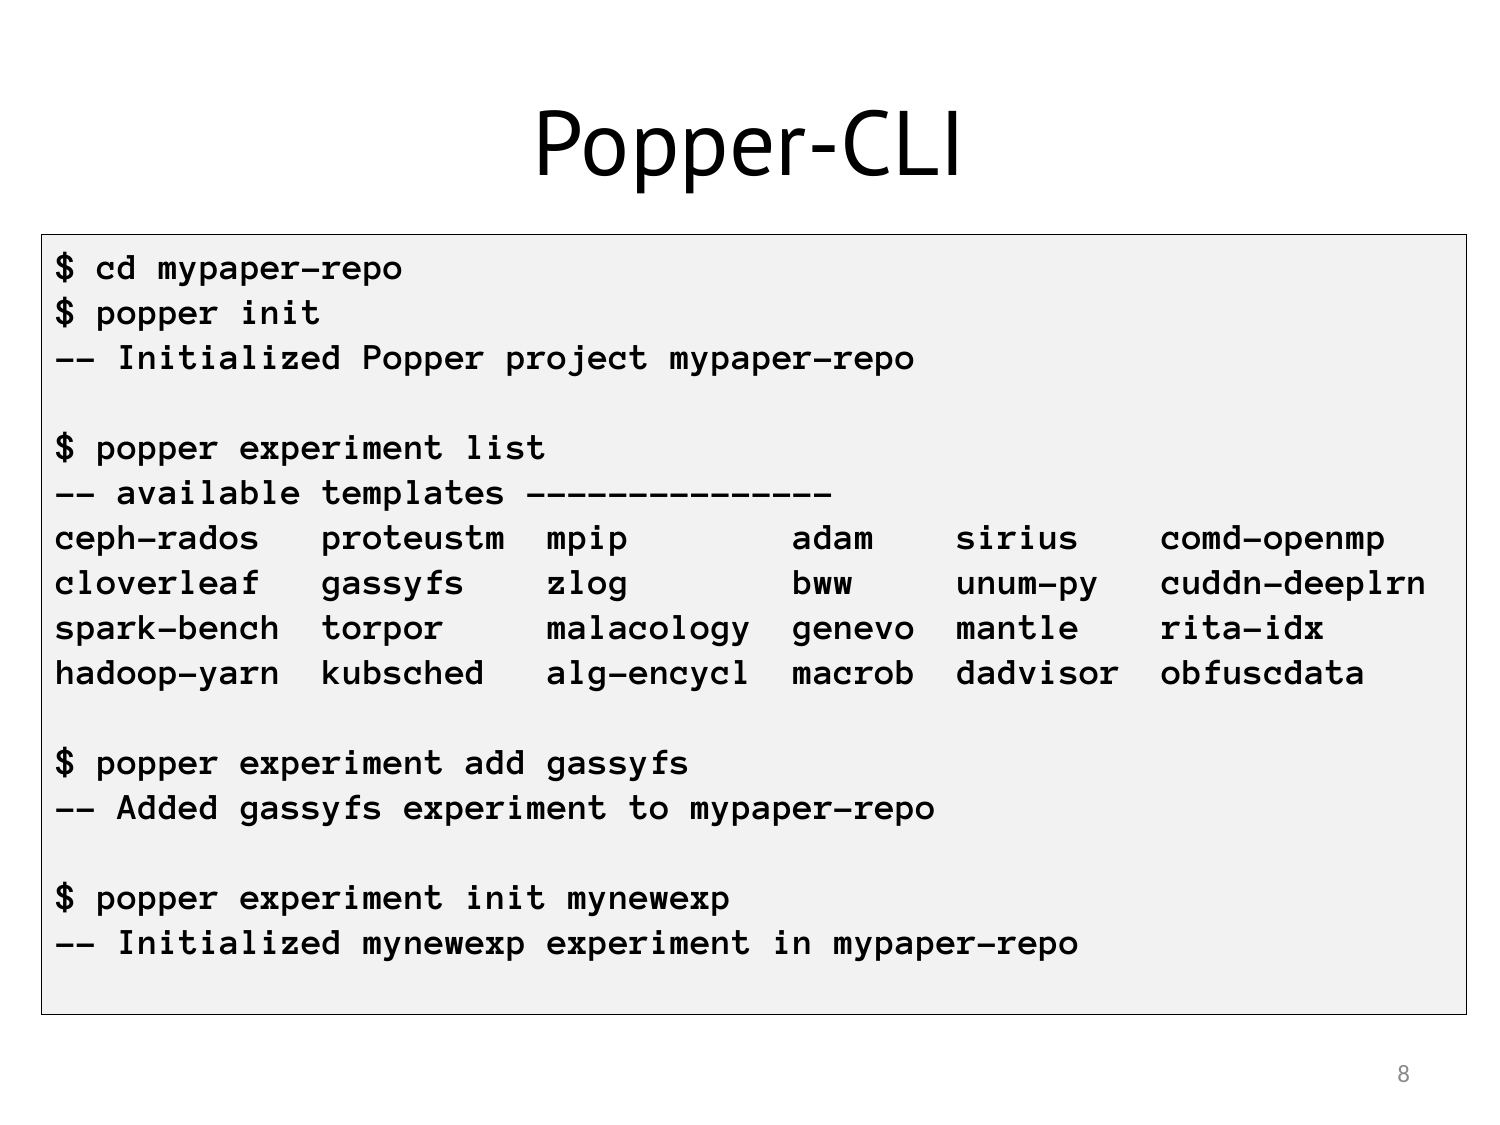

# Popper-CLI
$ cd mypaper-repo
$ popper init
-- Initialized Popper project mypaper-repo

$ popper experiment list
-- available templates ---------------
ceph-rados   proteustm  mpip        adam    sirius    comd-openmp
cloverleaf   gassyfs    zlog        bww     unum-py   cuddn-deeplrn
spark-bench  torpor     malacology  genevo  mantle    rita-idx
hadoop-yarn  kubsched   alg-encycl  macrob  dadvisor  obfuscdata

$ popper experiment add gassyfs
-- Added gassyfs experiment to mypaper-repo

$ popper experiment init mynewexp
-- Initialized mynewexp experiment in mypaper-repo

8